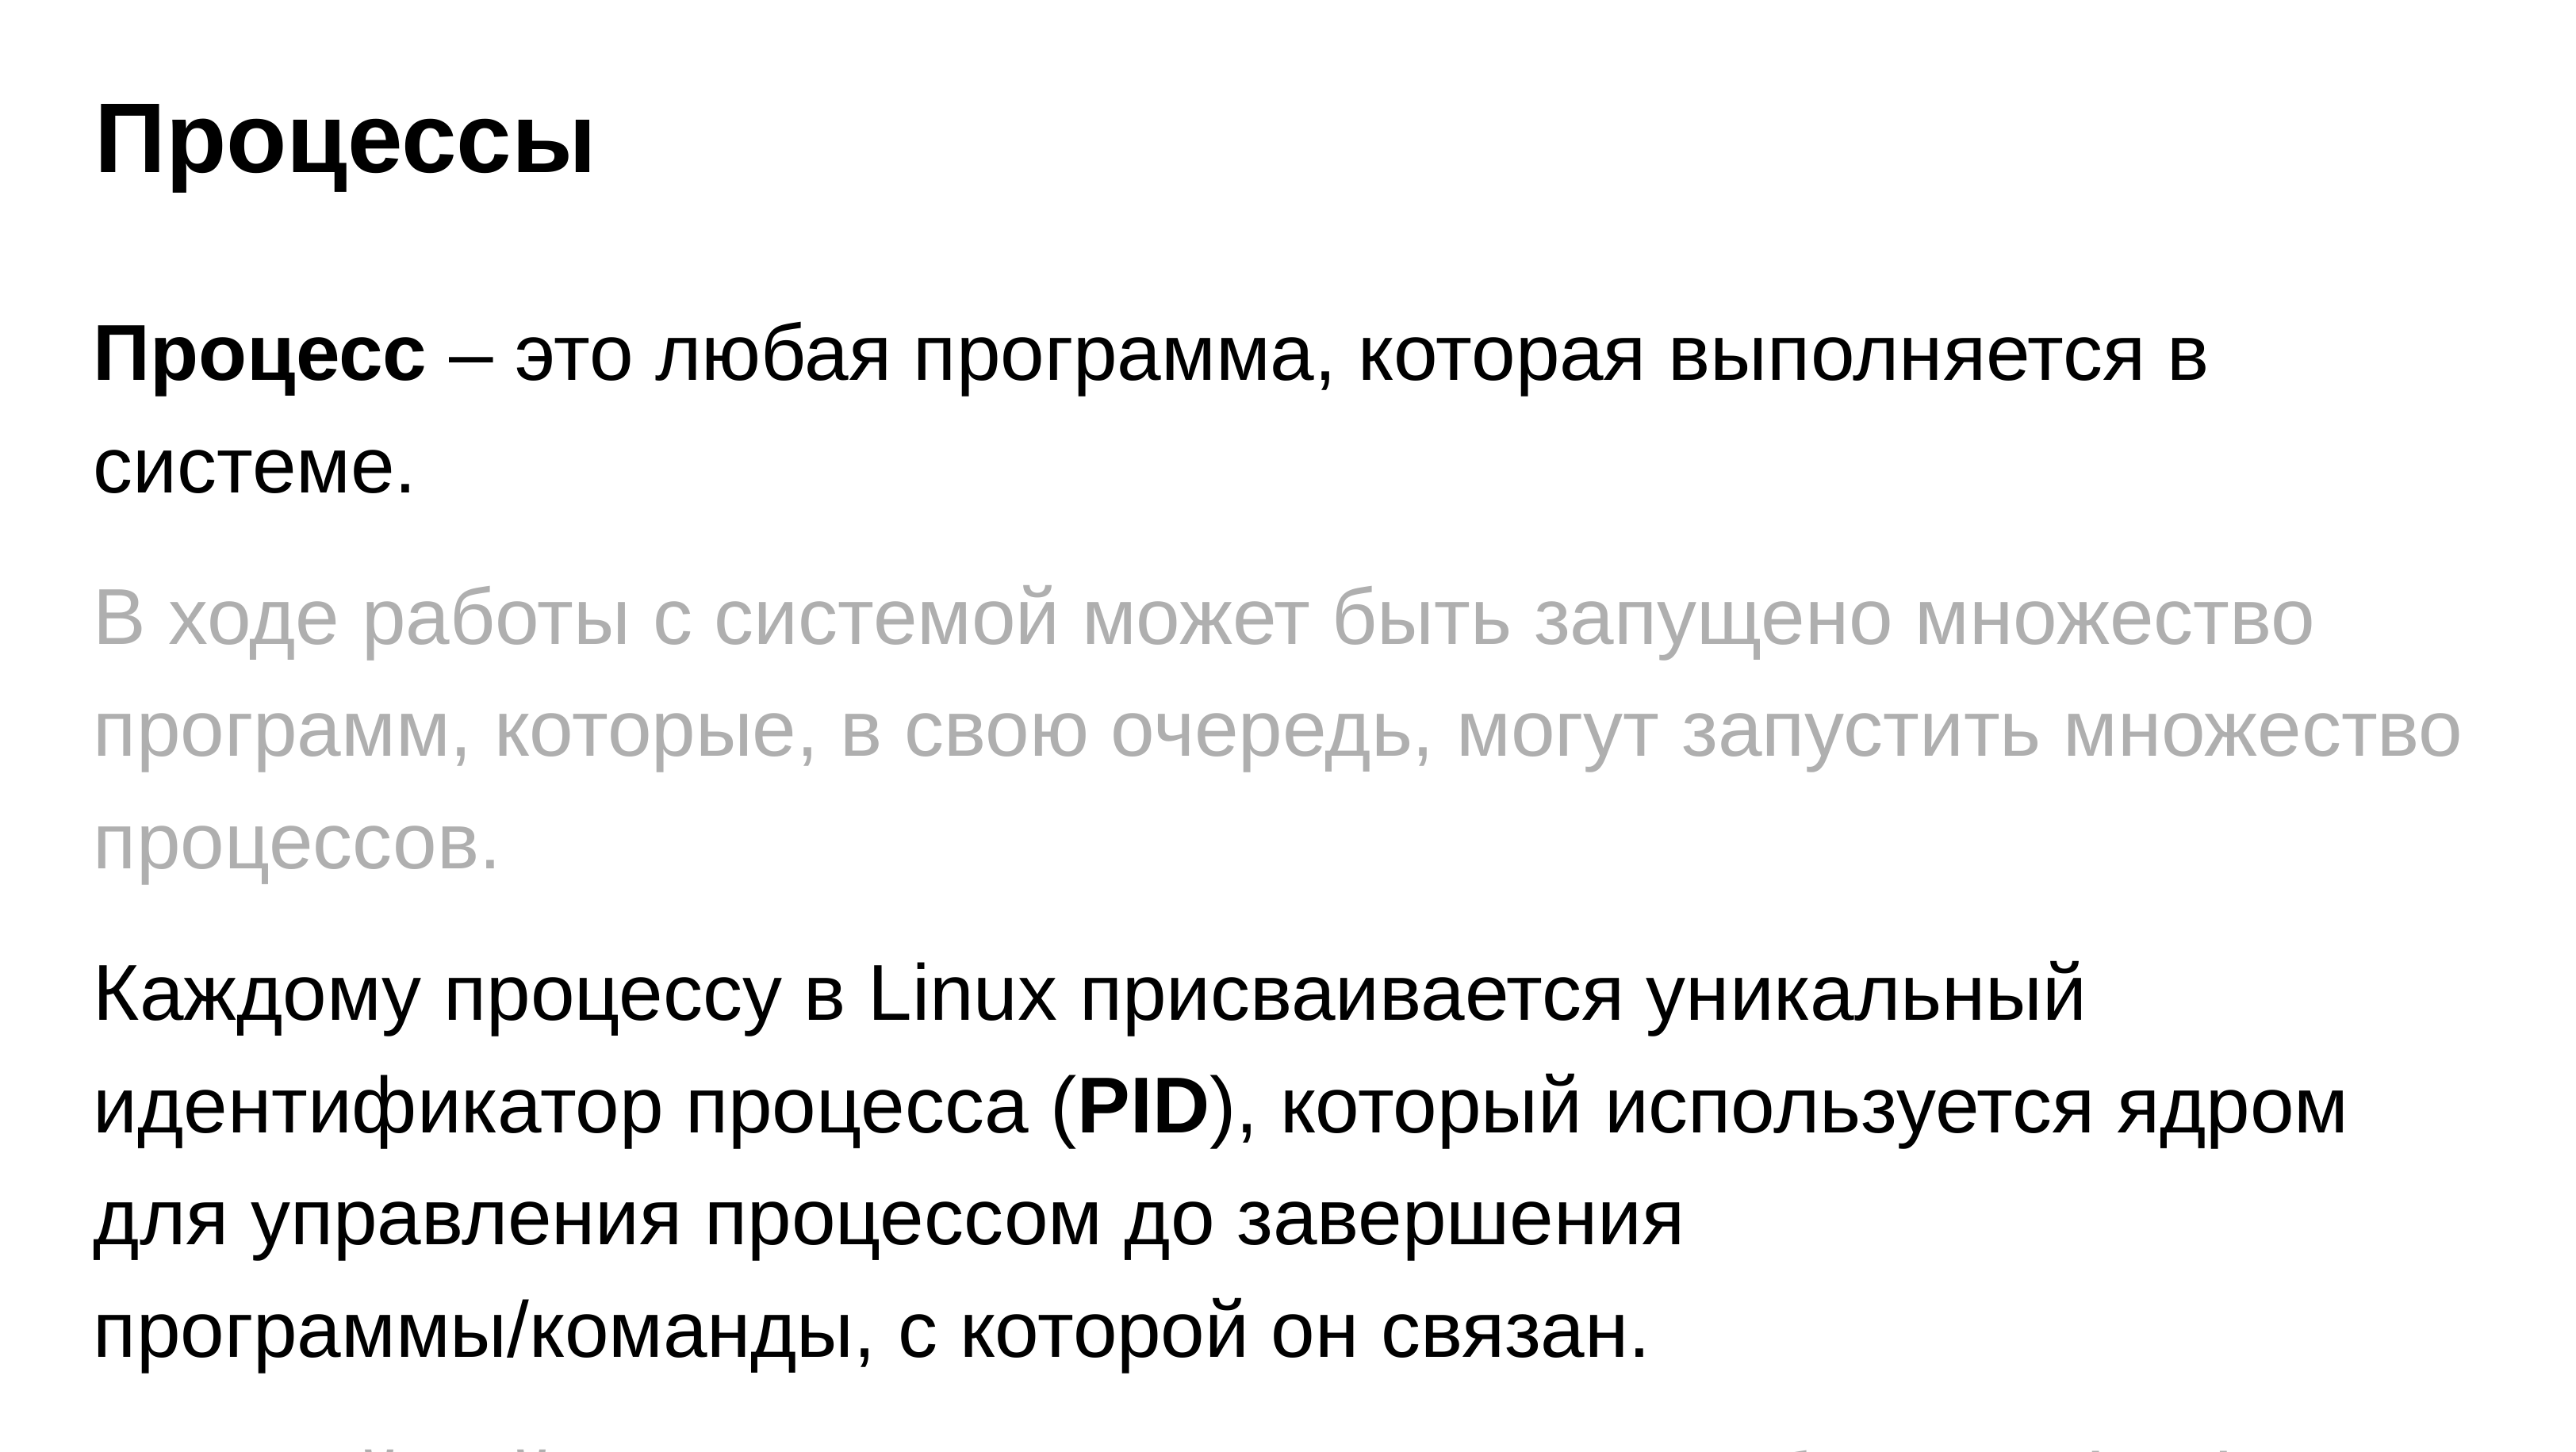

Процессы
Процесс – это любая программа, которая выполняется в системе.
В ходе работы с системой может быть запущено множество программ, которые, в свою очередь, могут запустить множество процессов.
Каждому процессу в Linux присваивается уникальный идентификатор процесса (PID), который используется ядром для управления процессом до завершения программы/команды, с которой он связан.
Простейший пример процесса – командная оболочка bash.
17